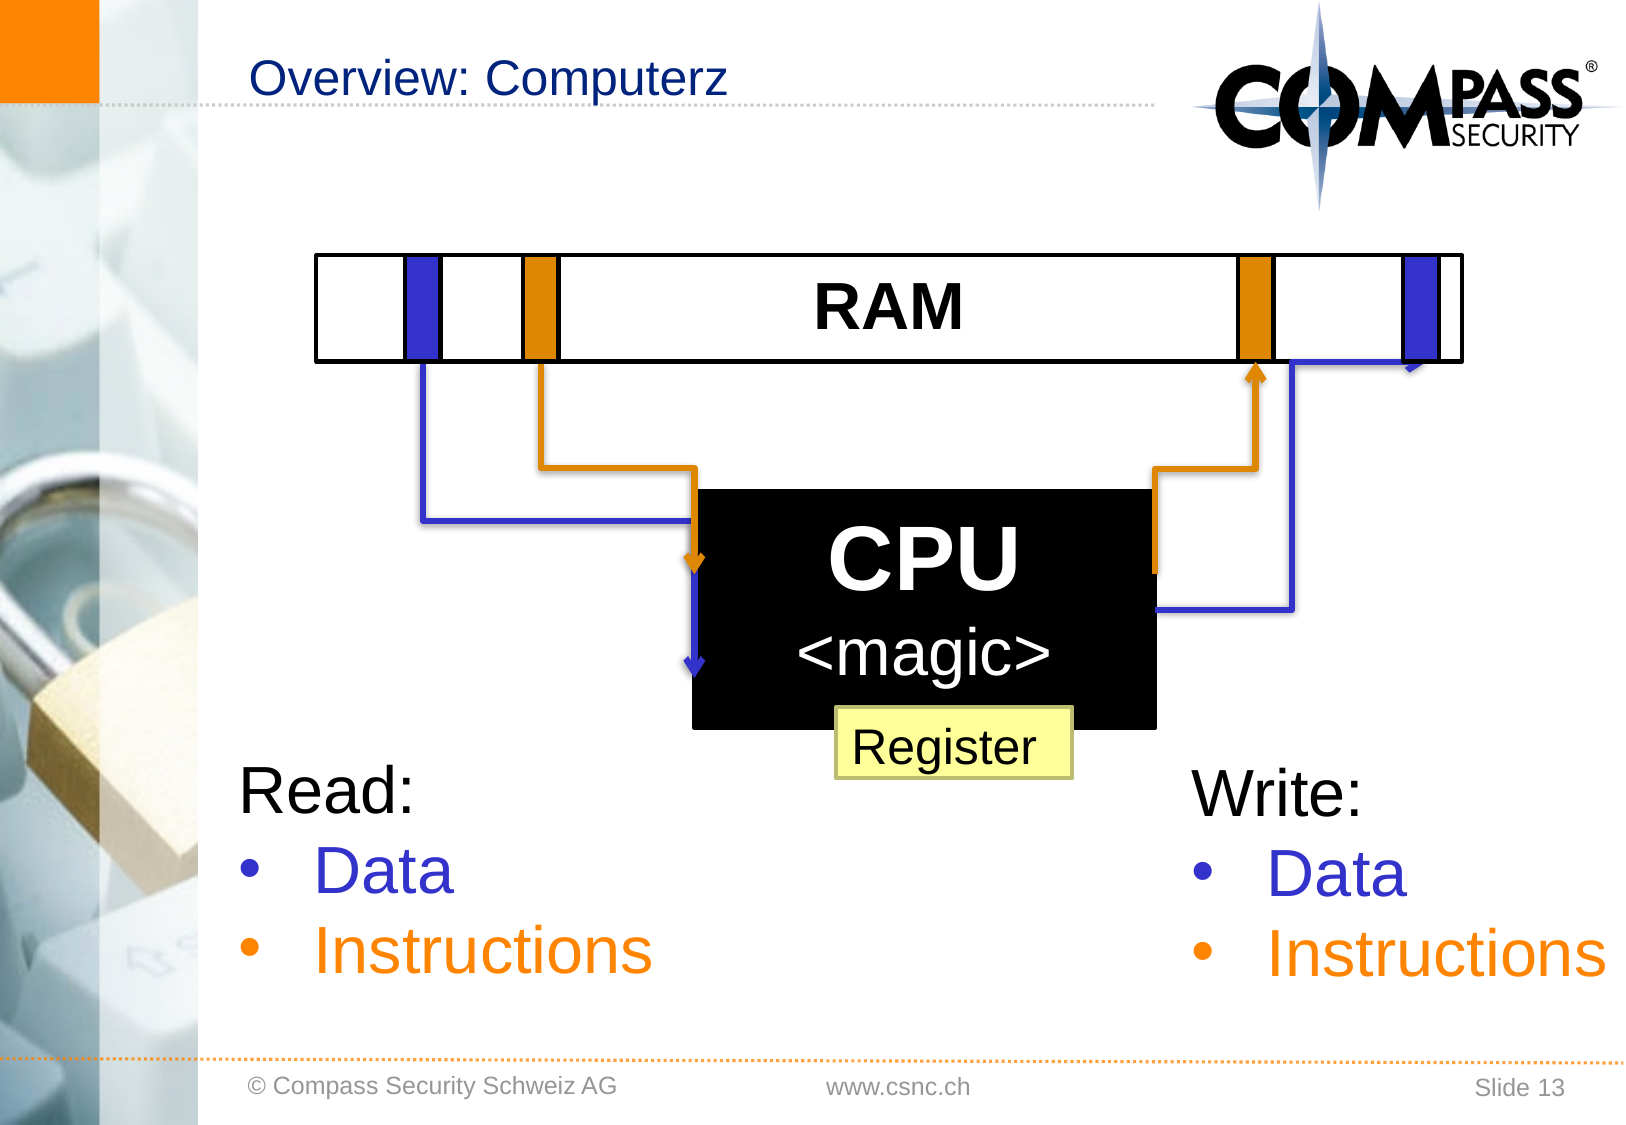

# Overview: Computerz

RAM

CPU
<magic>
Register
Read:
Data
Instructions
Write:
Data
Instructions